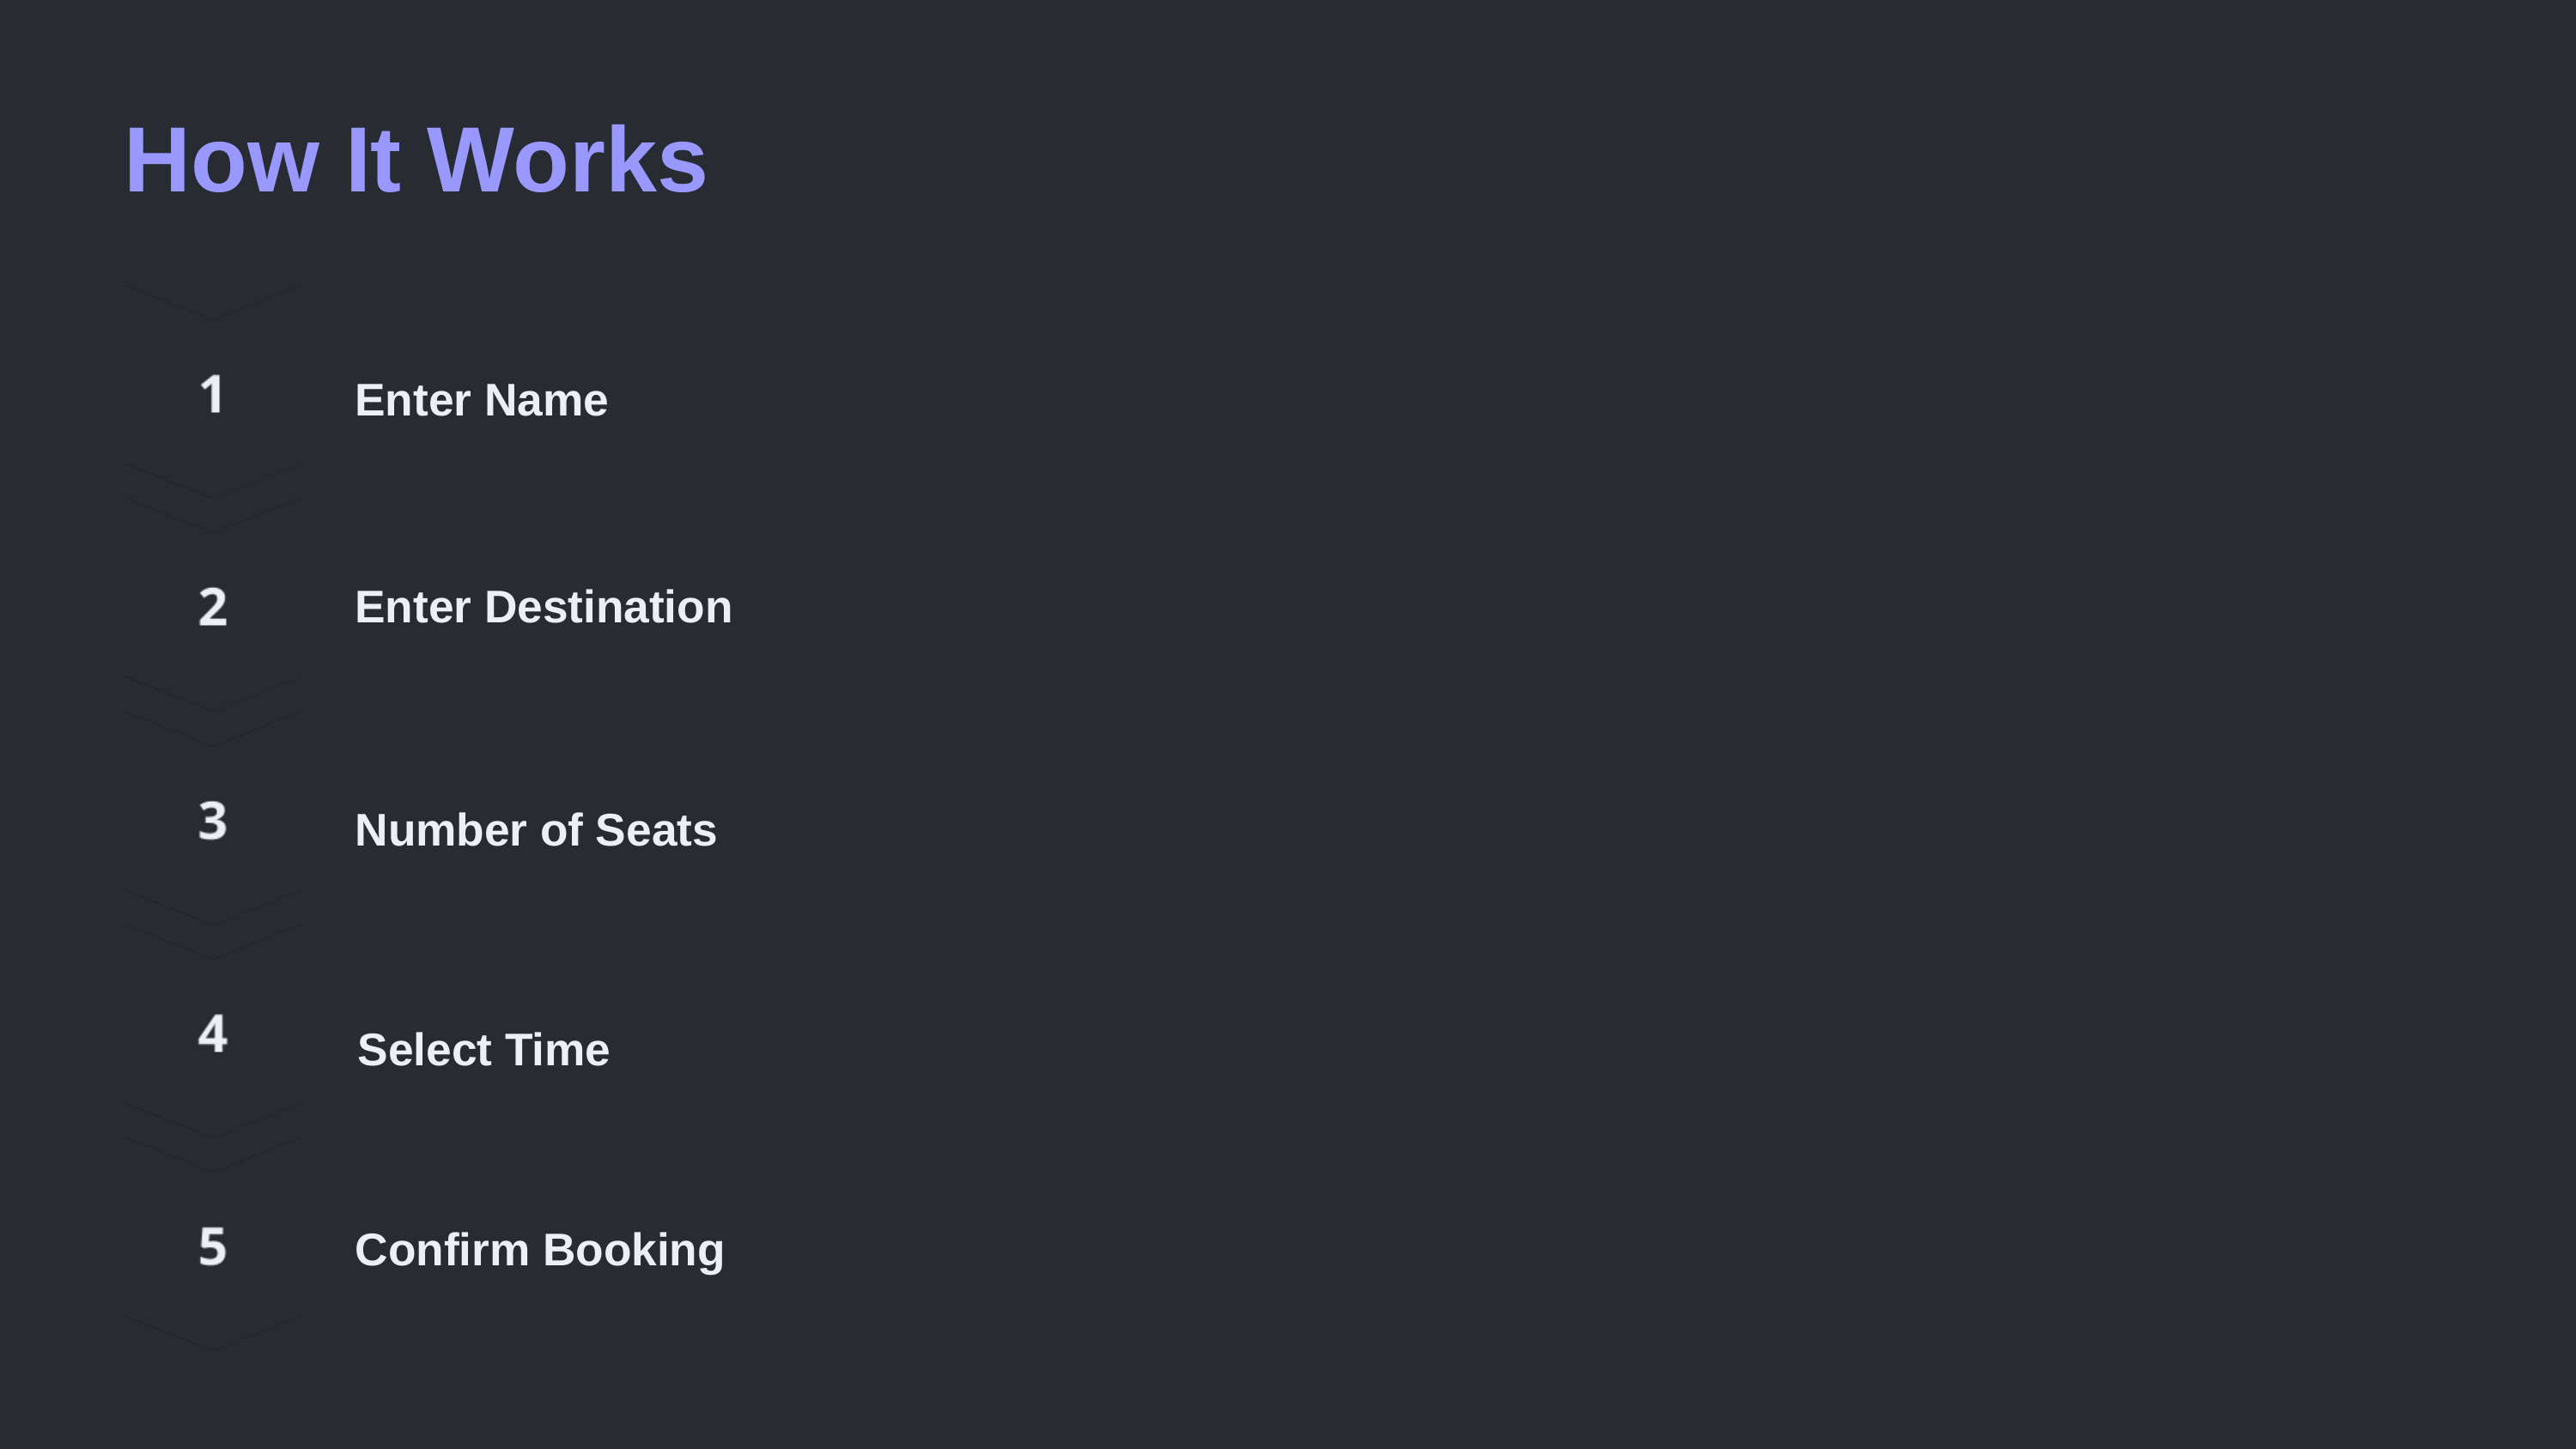

How It Works

Enter Name

Enter Destination

Number of Seats

Select Time

Confirm Booking